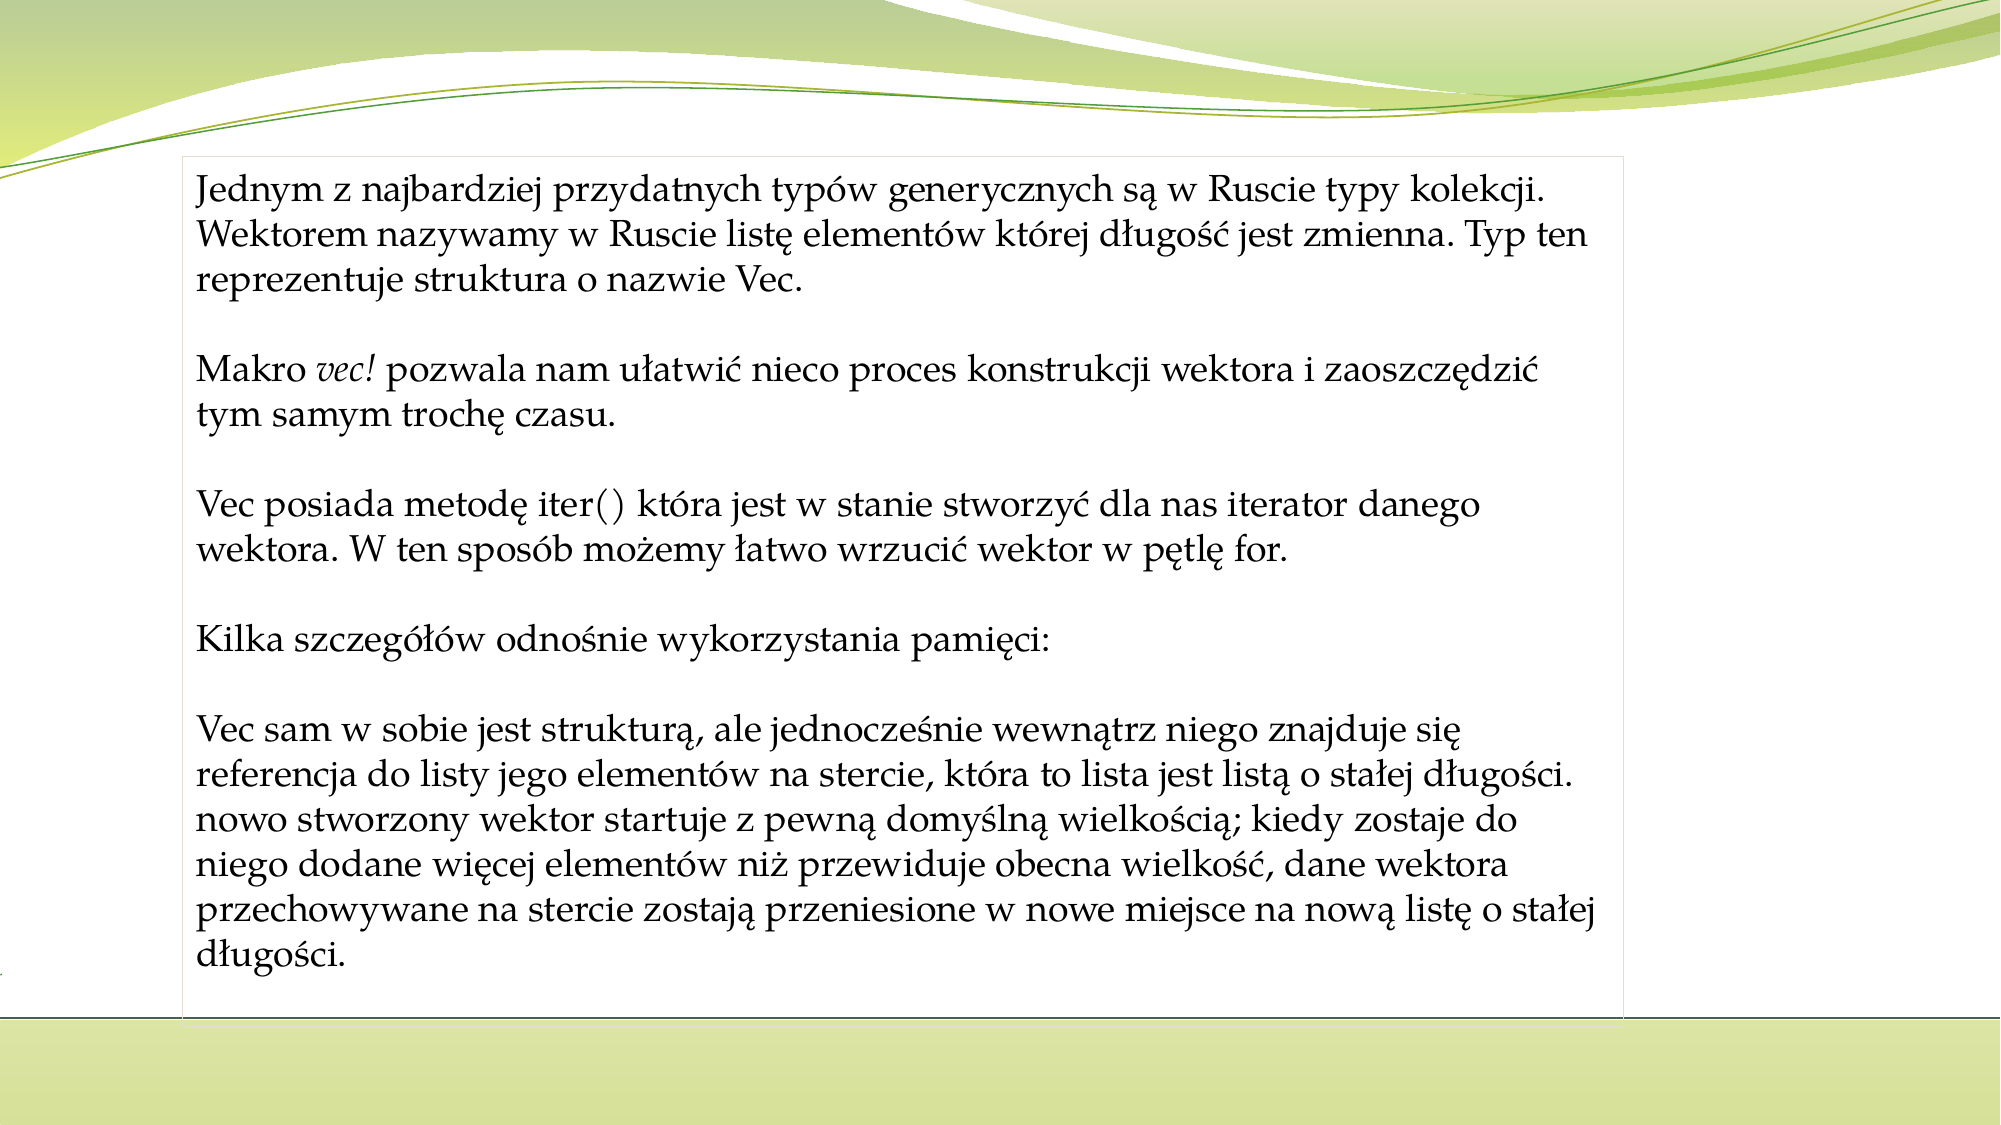

Jednym z najbardziej przydatnych typów generycznych są w Ruscie typy kolekcji. Wektorem nazywamy w Ruscie listę elementów której długość jest zmienna. Typ ten reprezentuje struktura o nazwie Vec.

Makro vec! pozwala nam ułatwić nieco proces konstrukcji wektora i zaoszczędzić tym samym trochę czasu.

Vec posiada metodę iter() która jest w stanie stworzyć dla nas iterator danego wektora. W ten sposób możemy łatwo wrzucić wektor w pętlę for.

Kilka szczegółów odnośnie wykorzystania pamięci:

Vec sam w sobie jest strukturą, ale jednocześnie wewnątrz niego znajduje się referencja do listy jego elementów na stercie, która to lista jest listą o stałej długości.
nowo stworzony wektor startuje z pewną domyślną wielkością; kiedy zostaje do niego dodane więcej elementów niż przewiduje obecna wielkość, dane wektora przechowywane na stercie zostają przeniesione w nowe miejsce na nową listę o stałej długości.